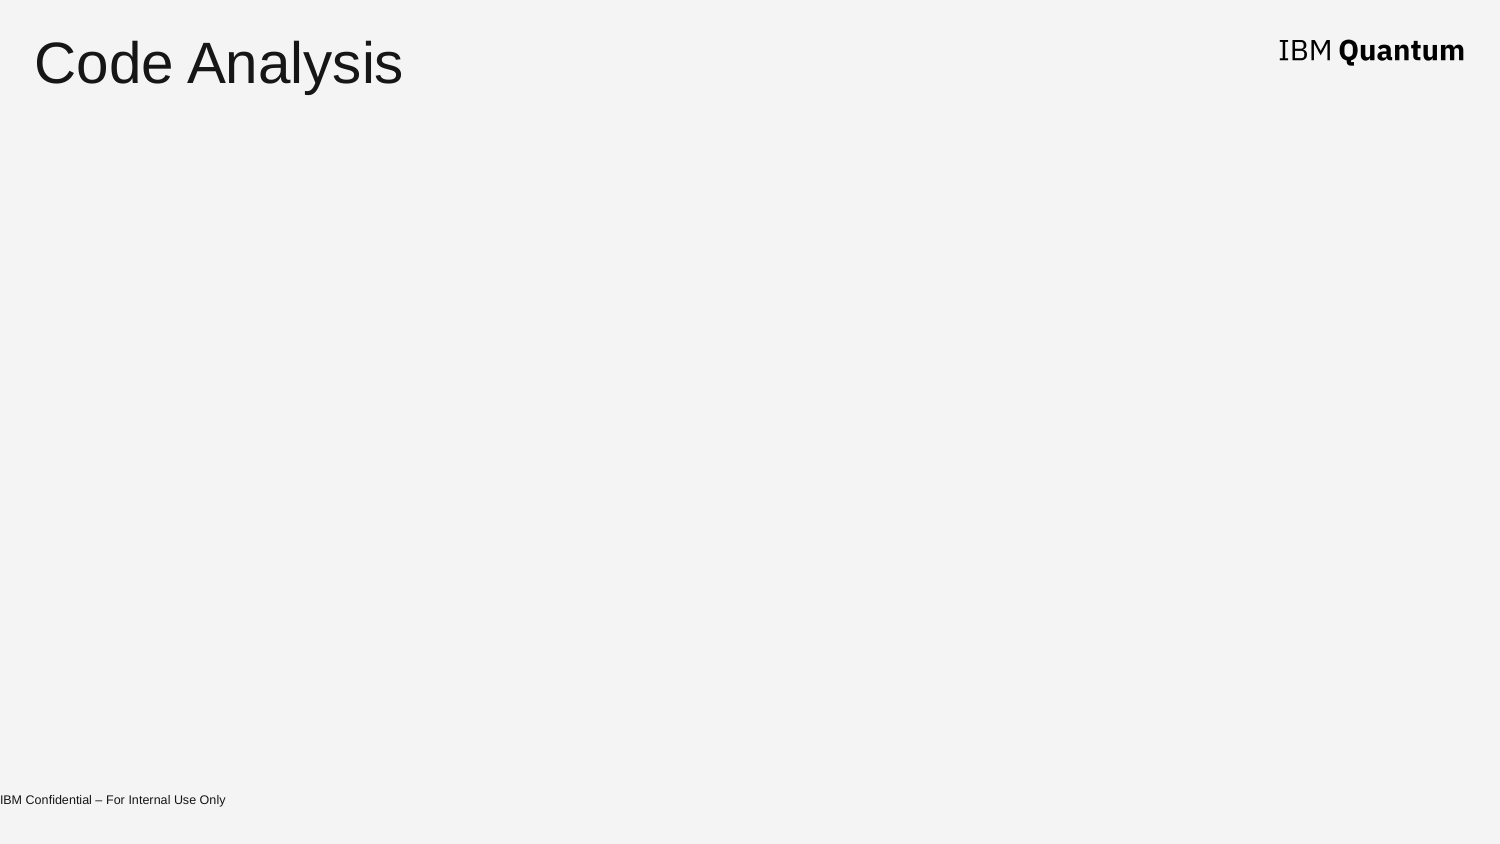

# Code Analysis
IBM Confidential – For Internal Use Only